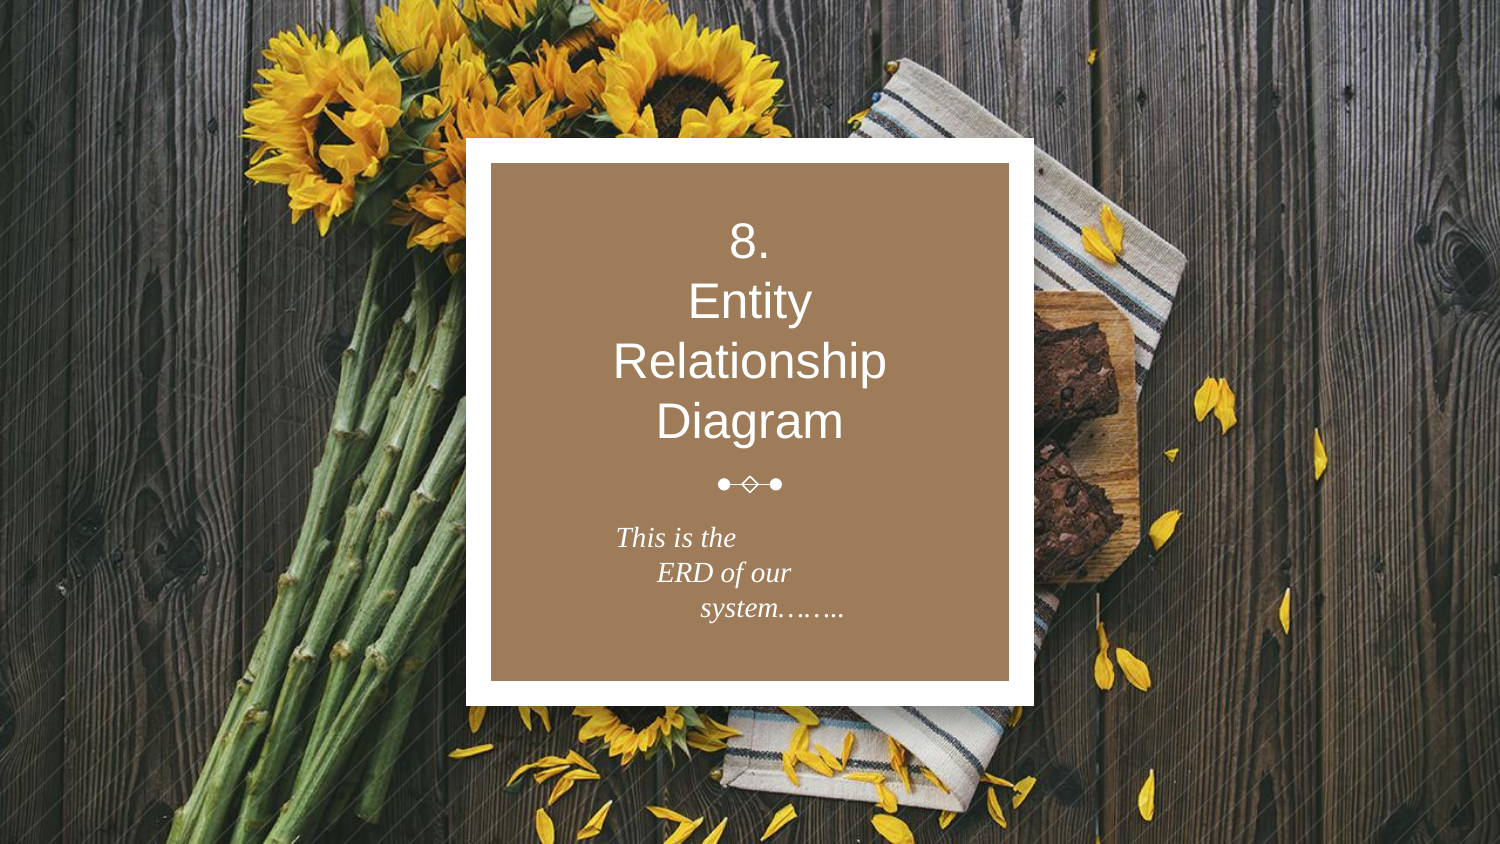

# 8. Entity Relationship Diagram
               This is the
	ERD of our
	      system……..